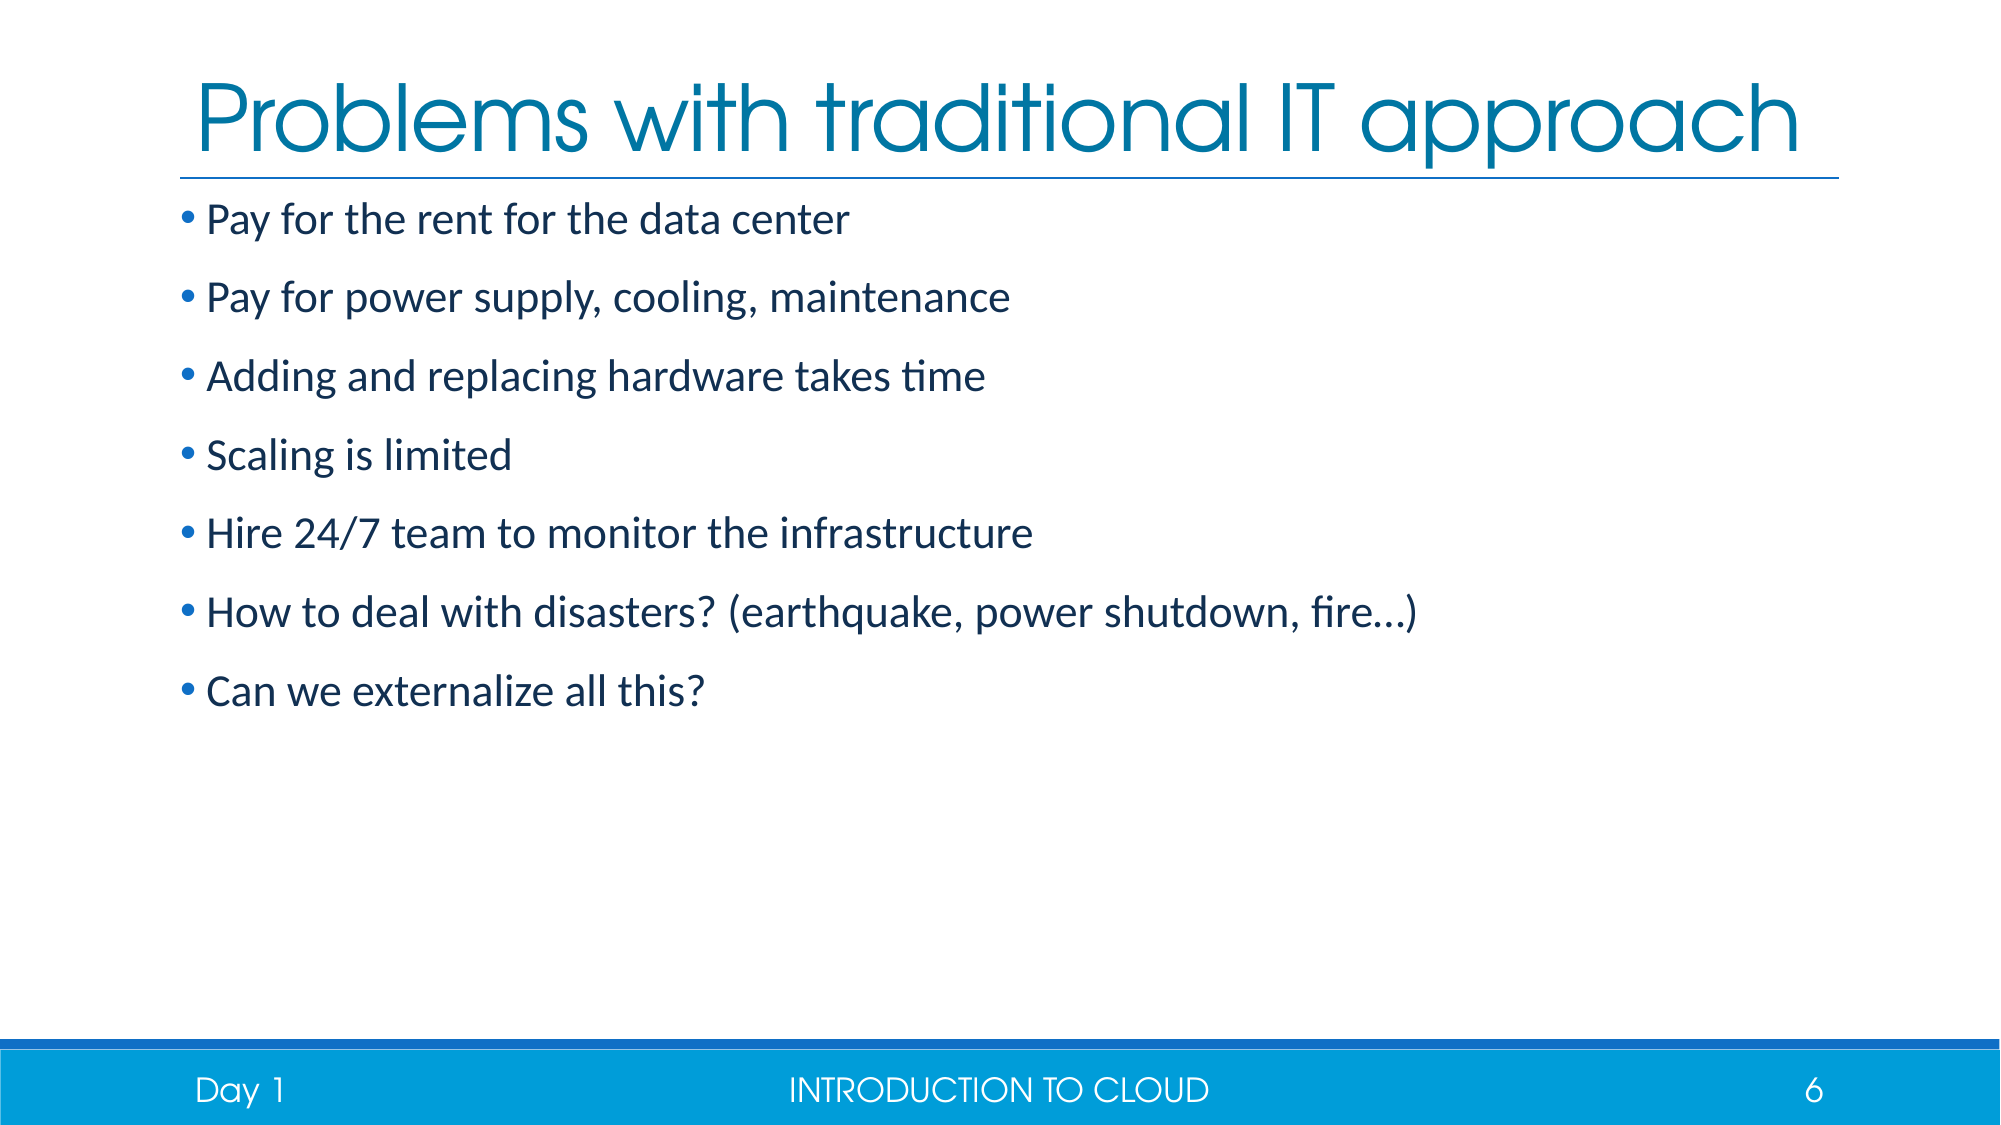

# Problems with traditional IT approach
 Pay for the rent for the data center
 Pay for power supply, cooling, maintenance
 Adding and replacing hardware takes time
 Scaling is limited
 Hire 24/7 team to monitor the infrastructure
 How to deal with disasters? (earthquake, power shutdown, fire…)
 Can we externalize all this?
Day 1
Introduction to Cloud
6